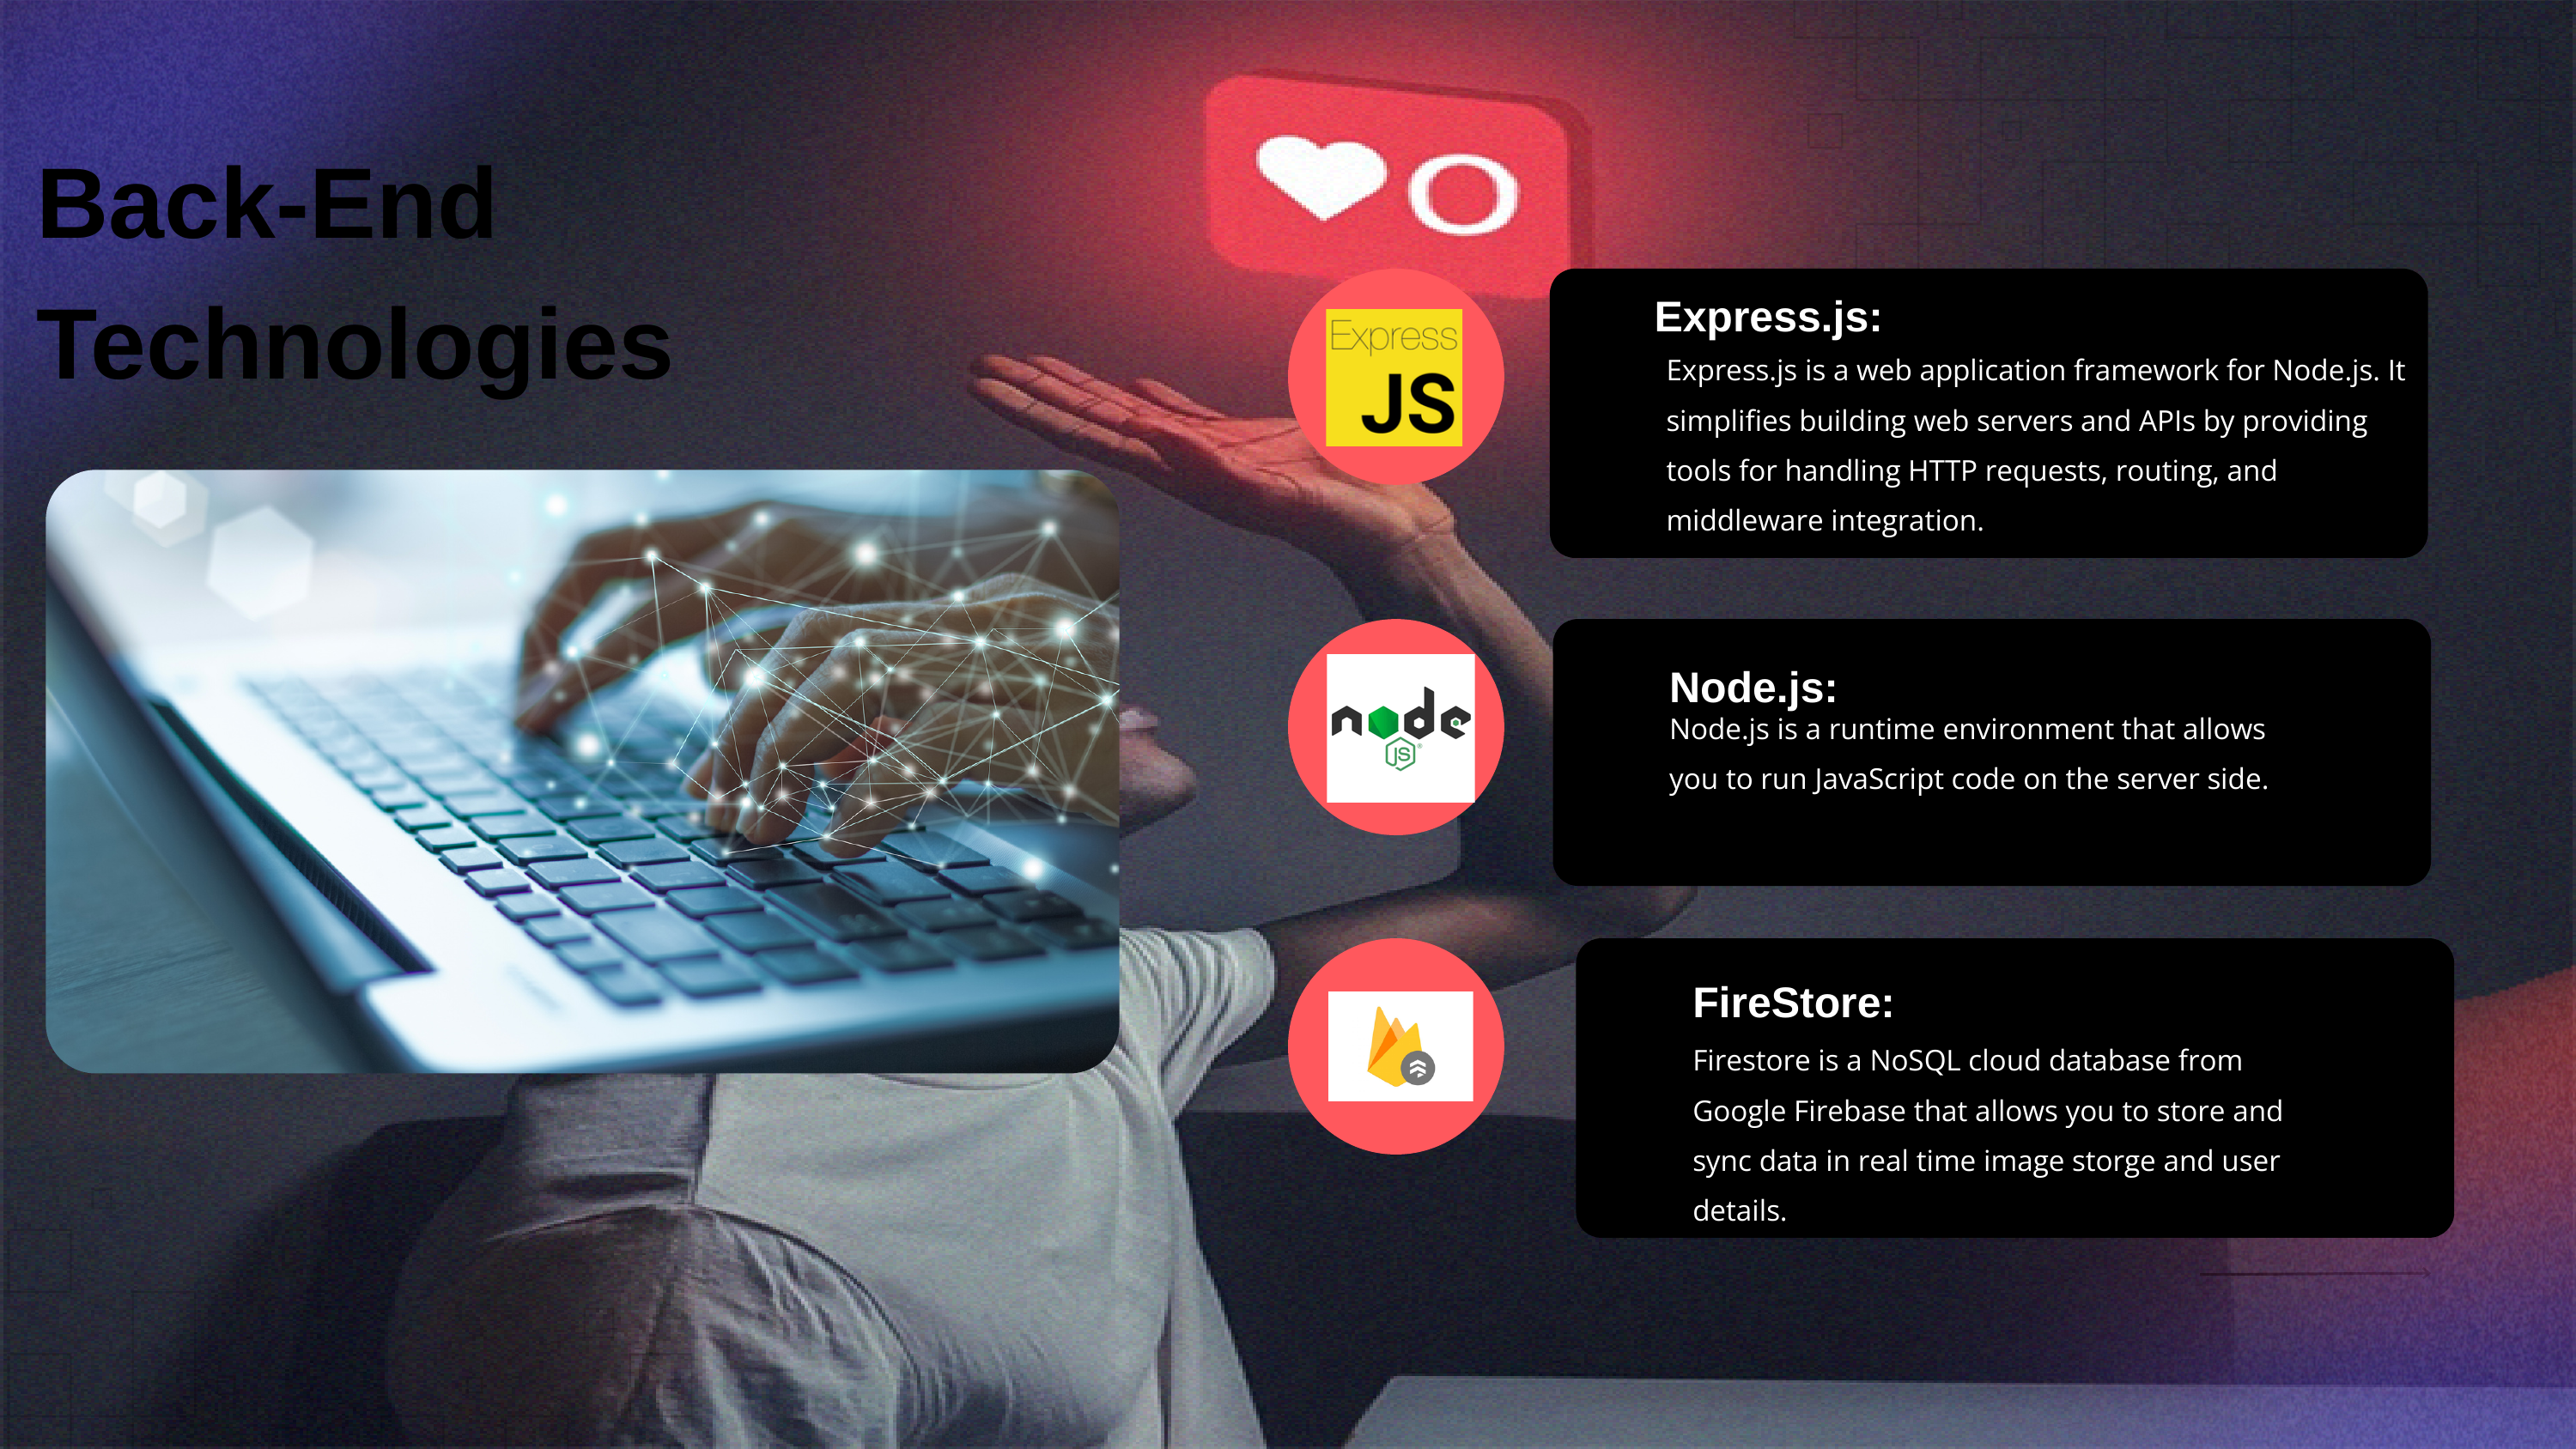

Back-End Technologies
Express.js:

Express.js is a web application framework for Node.js. It simplifies building web servers and APIs by providing tools for handling HTTP requests, routing, and middleware integration.

Node.js:

Node.js is a runtime environment that allows you to run JavaScript code on the server side.

FireStore:

Firestore is a NoSQL cloud database from Google Firebase that allows you to store and sync data in real time image storge and user details.